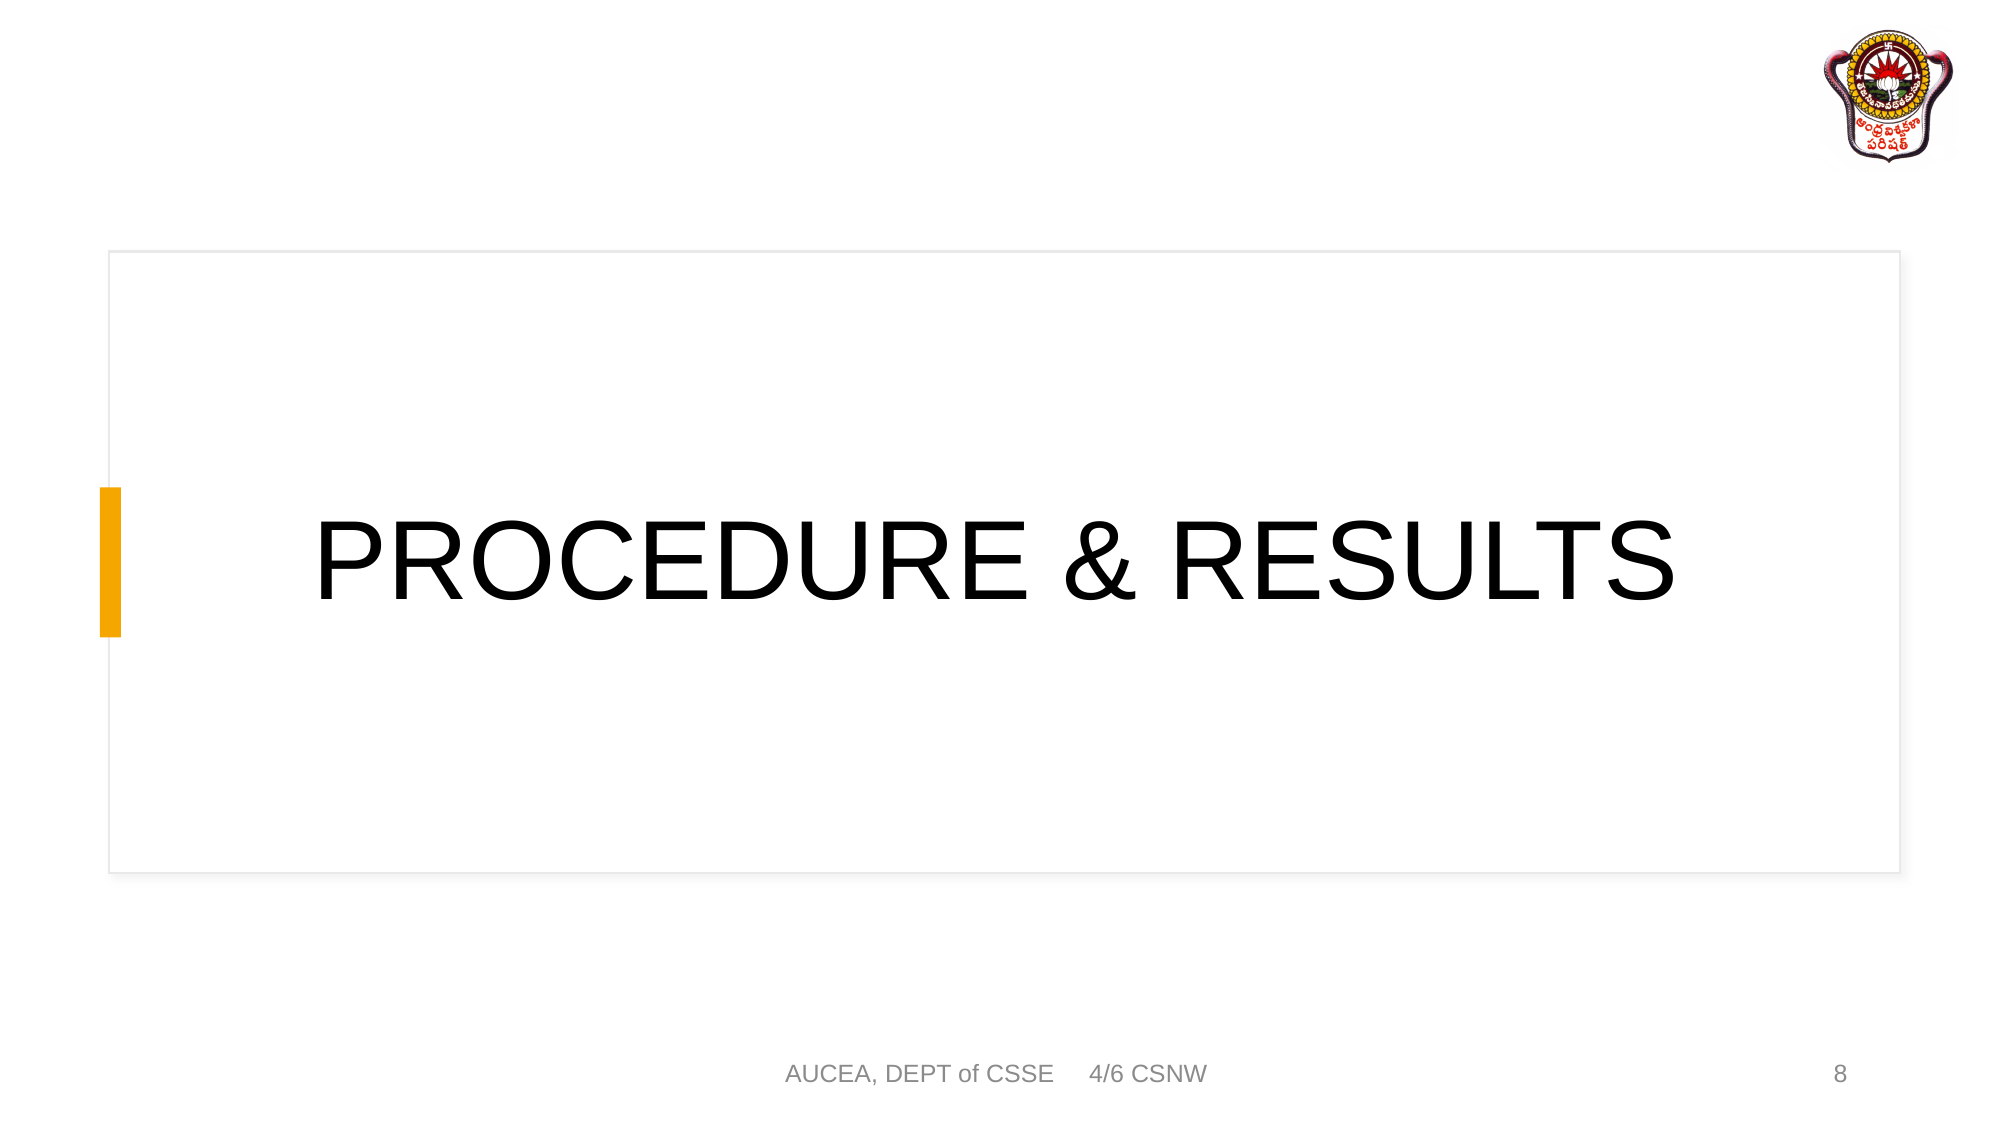

# PROCEDURE & RESULTS
AUCEA, DEPT of CSSE     4/6 CSNW
8